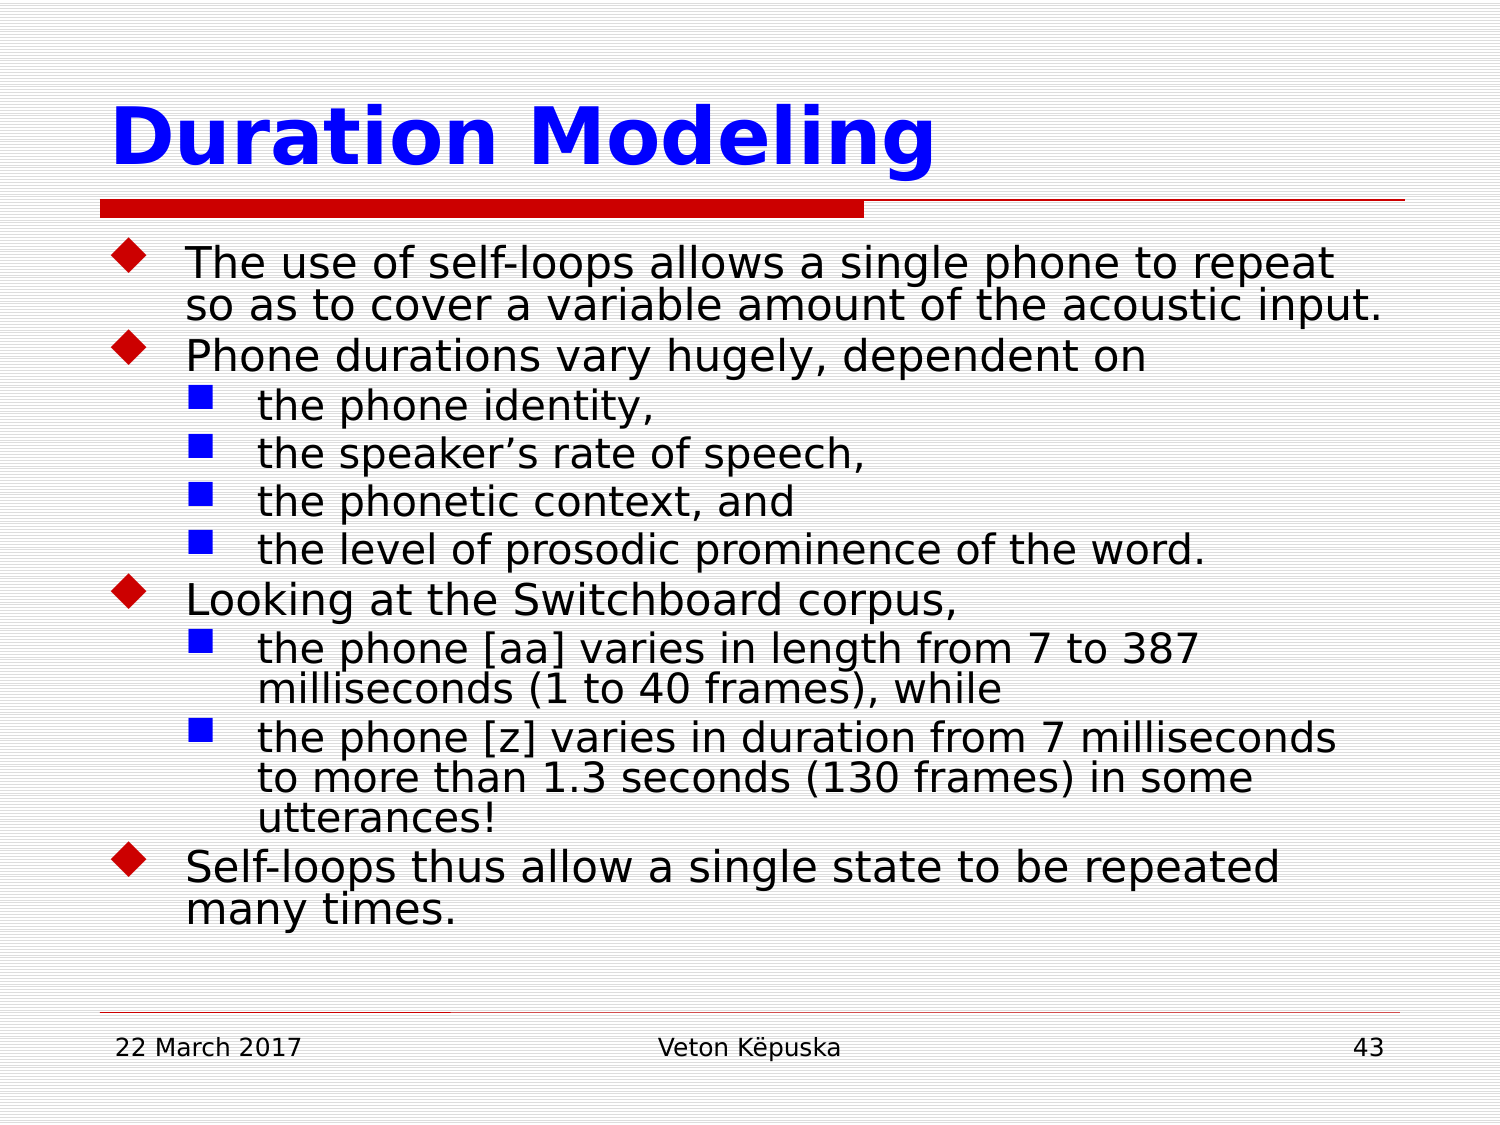

# Duration Modeling
The use of self-loops allows a single phone to repeat so as to cover a variable amount of the acoustic input.
Phone durations vary hugely, dependent on
the phone identity,
the speaker’s rate of speech,
the phonetic context, and
the level of prosodic prominence of the word.
Looking at the Switchboard corpus,
the phone [aa] varies in length from 7 to 387 milliseconds (1 to 40 frames), while
the phone [z] varies in duration from 7 milliseconds to more than 1.3 seconds (130 frames) in some utterances!
Self-loops thus allow a single state to be repeated many times.
22 March 2017
Veton Këpuska
43